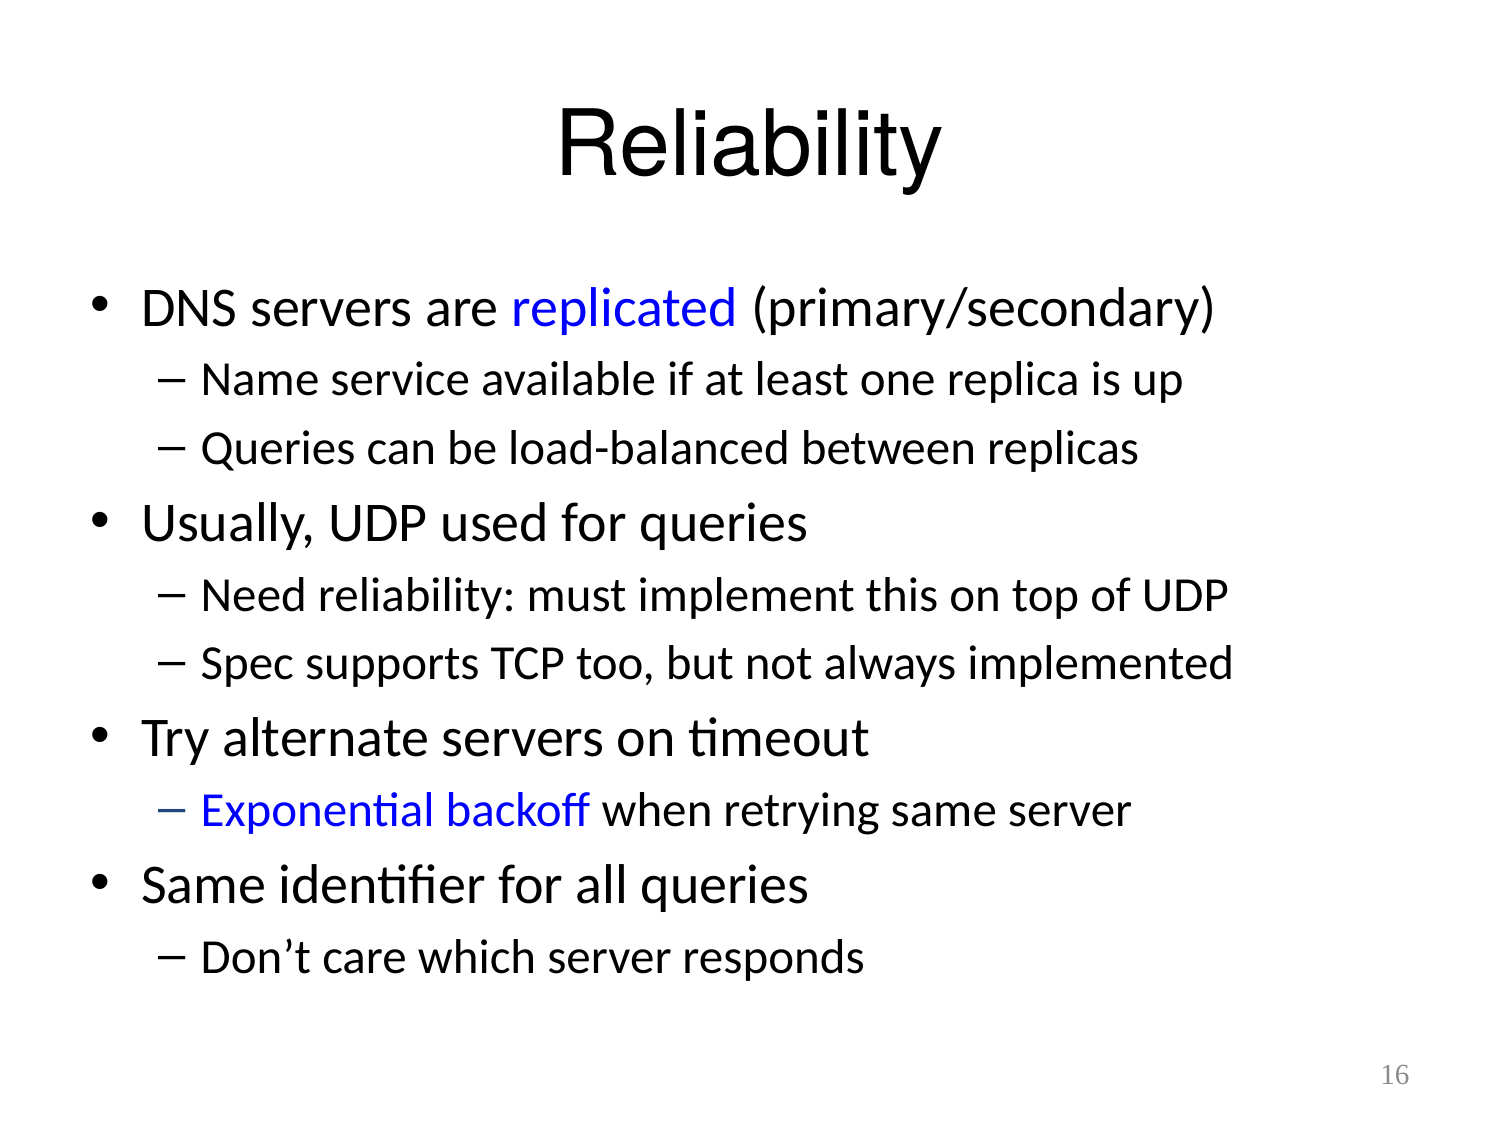

# Reliability
DNS servers are replicated (primary/secondary)
Name service available if at least one replica is up
Queries can be load-balanced between replicas
Usually, UDP used for queries
Need reliability: must implement this on top of UDP
Spec supports TCP too, but not always implemented
Try alternate servers on timeout
Exponential backoff when retrying same server
Same identifier for all queries
Don’t care which server responds
16